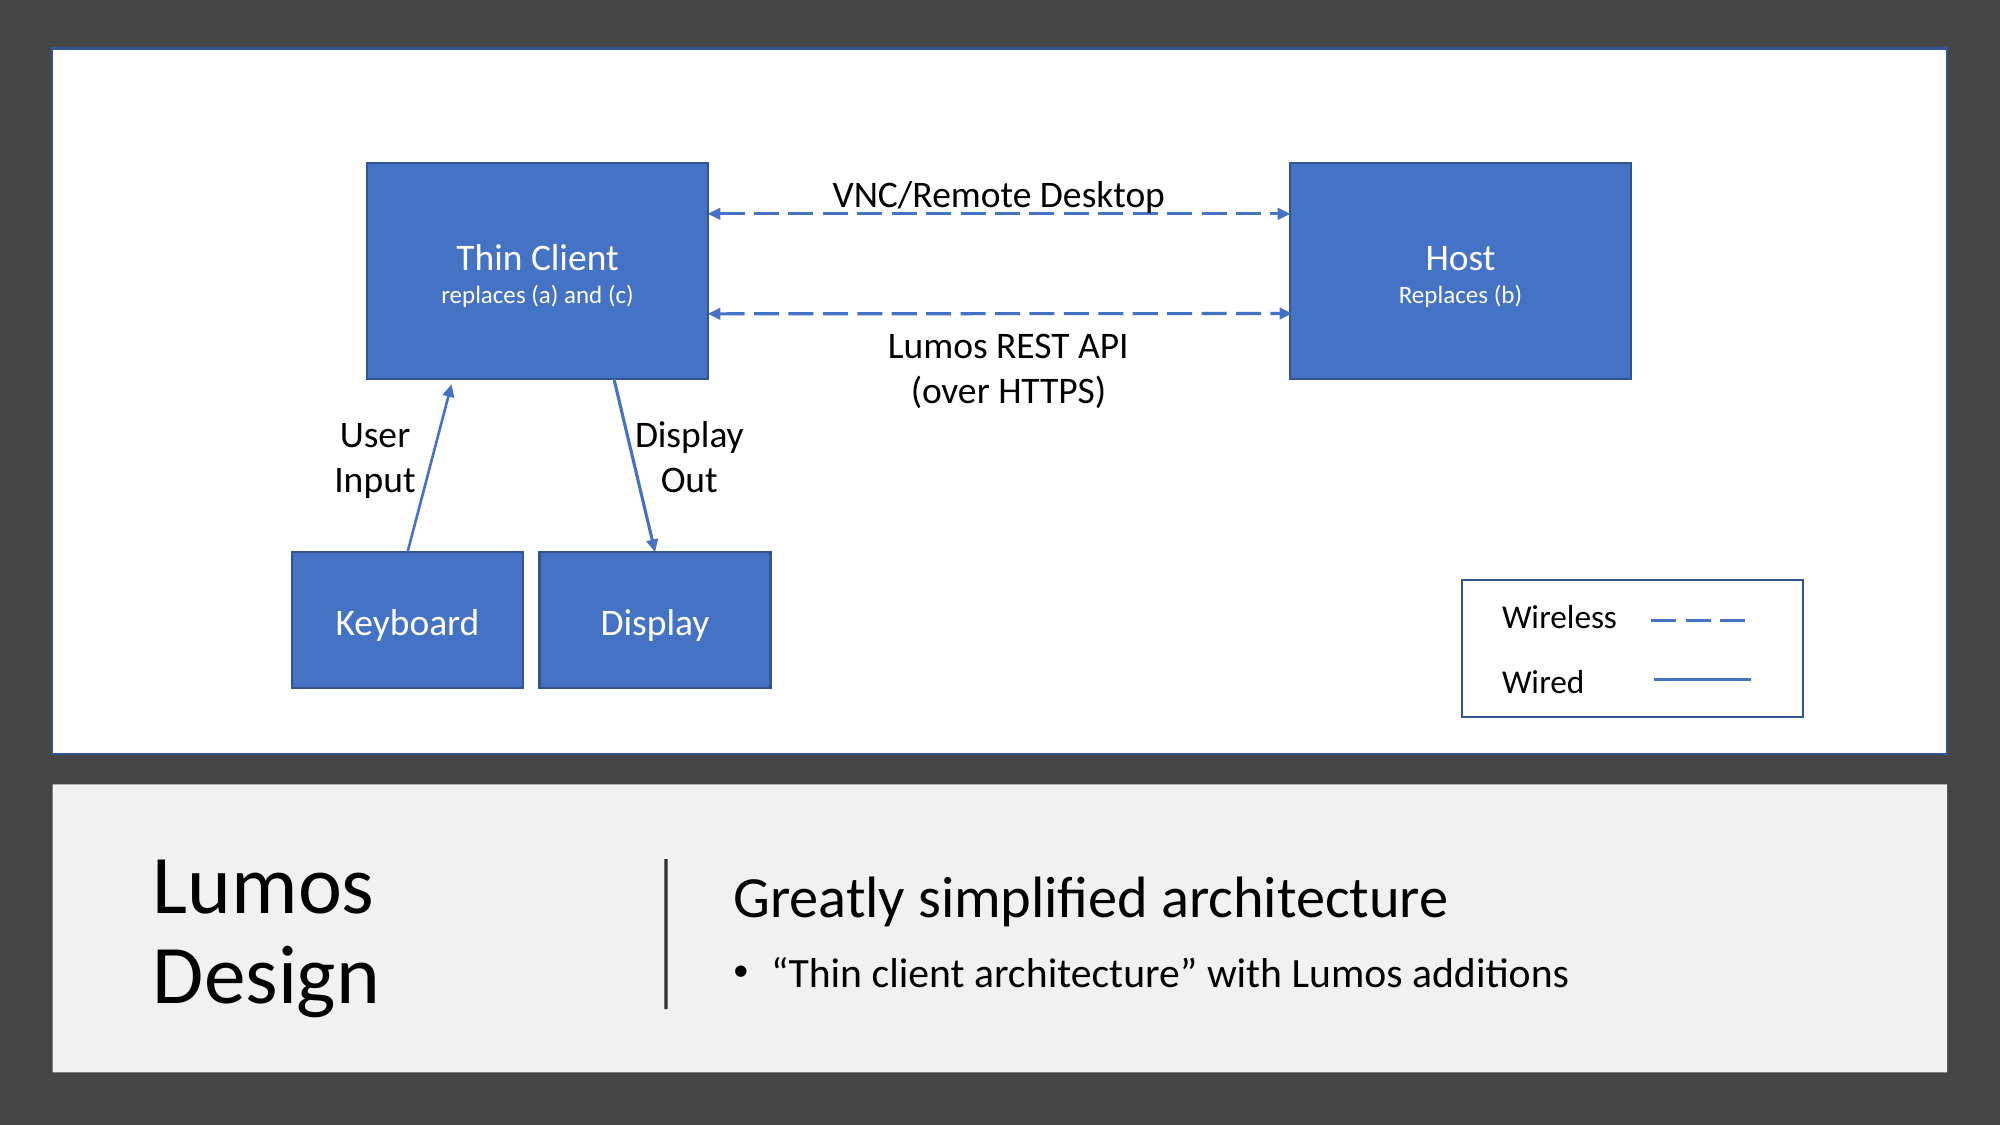

Thin Client
replaces (a) and (c)
VNC/Remote Desktop
Host
Replaces (b)
Lumos REST API (over HTTPS)
User Input
Display Out
Keyboard
Display

Wireless
Wired

# Lumos Design
Greatly simplified architecture
“Thin client architecture” with Lumos additions